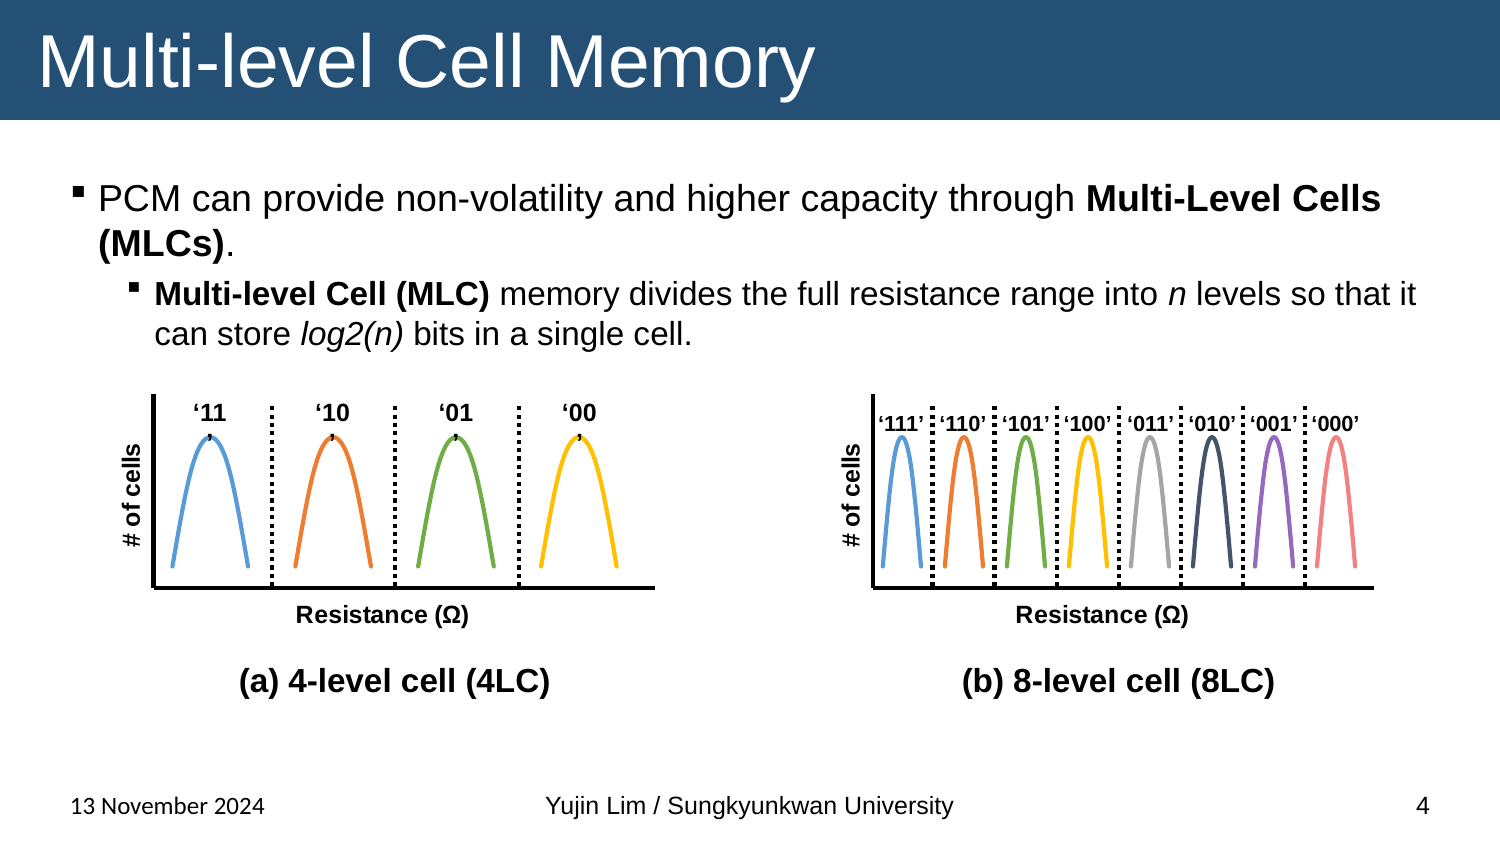

# Multi-level Cell Memory
PCM can provide non-volatility and higher capacity through Multi-Level Cells (MLCs).
Multi-level Cell (MLC) memory divides the full resistance range into n levels so that it can store log2(n) bits in a single cell.

### Chart

| Category |  |  |  |  |
|---|---|---|---|---|
‘11’
‘01’
‘10’
‘00’

### Chart

| Category |  |  |  |  |  |  |  |  |
|---|---|---|---|---|---|---|---|---|
‘111’
‘110’
‘101’
‘100’
‘011’
‘010’
‘001’
‘000’
(a) 4-level cell (4LC)
(b) 8-level cell (8LC)
13 November 2024
Yujin Lim / Sungkyunkwan University
4